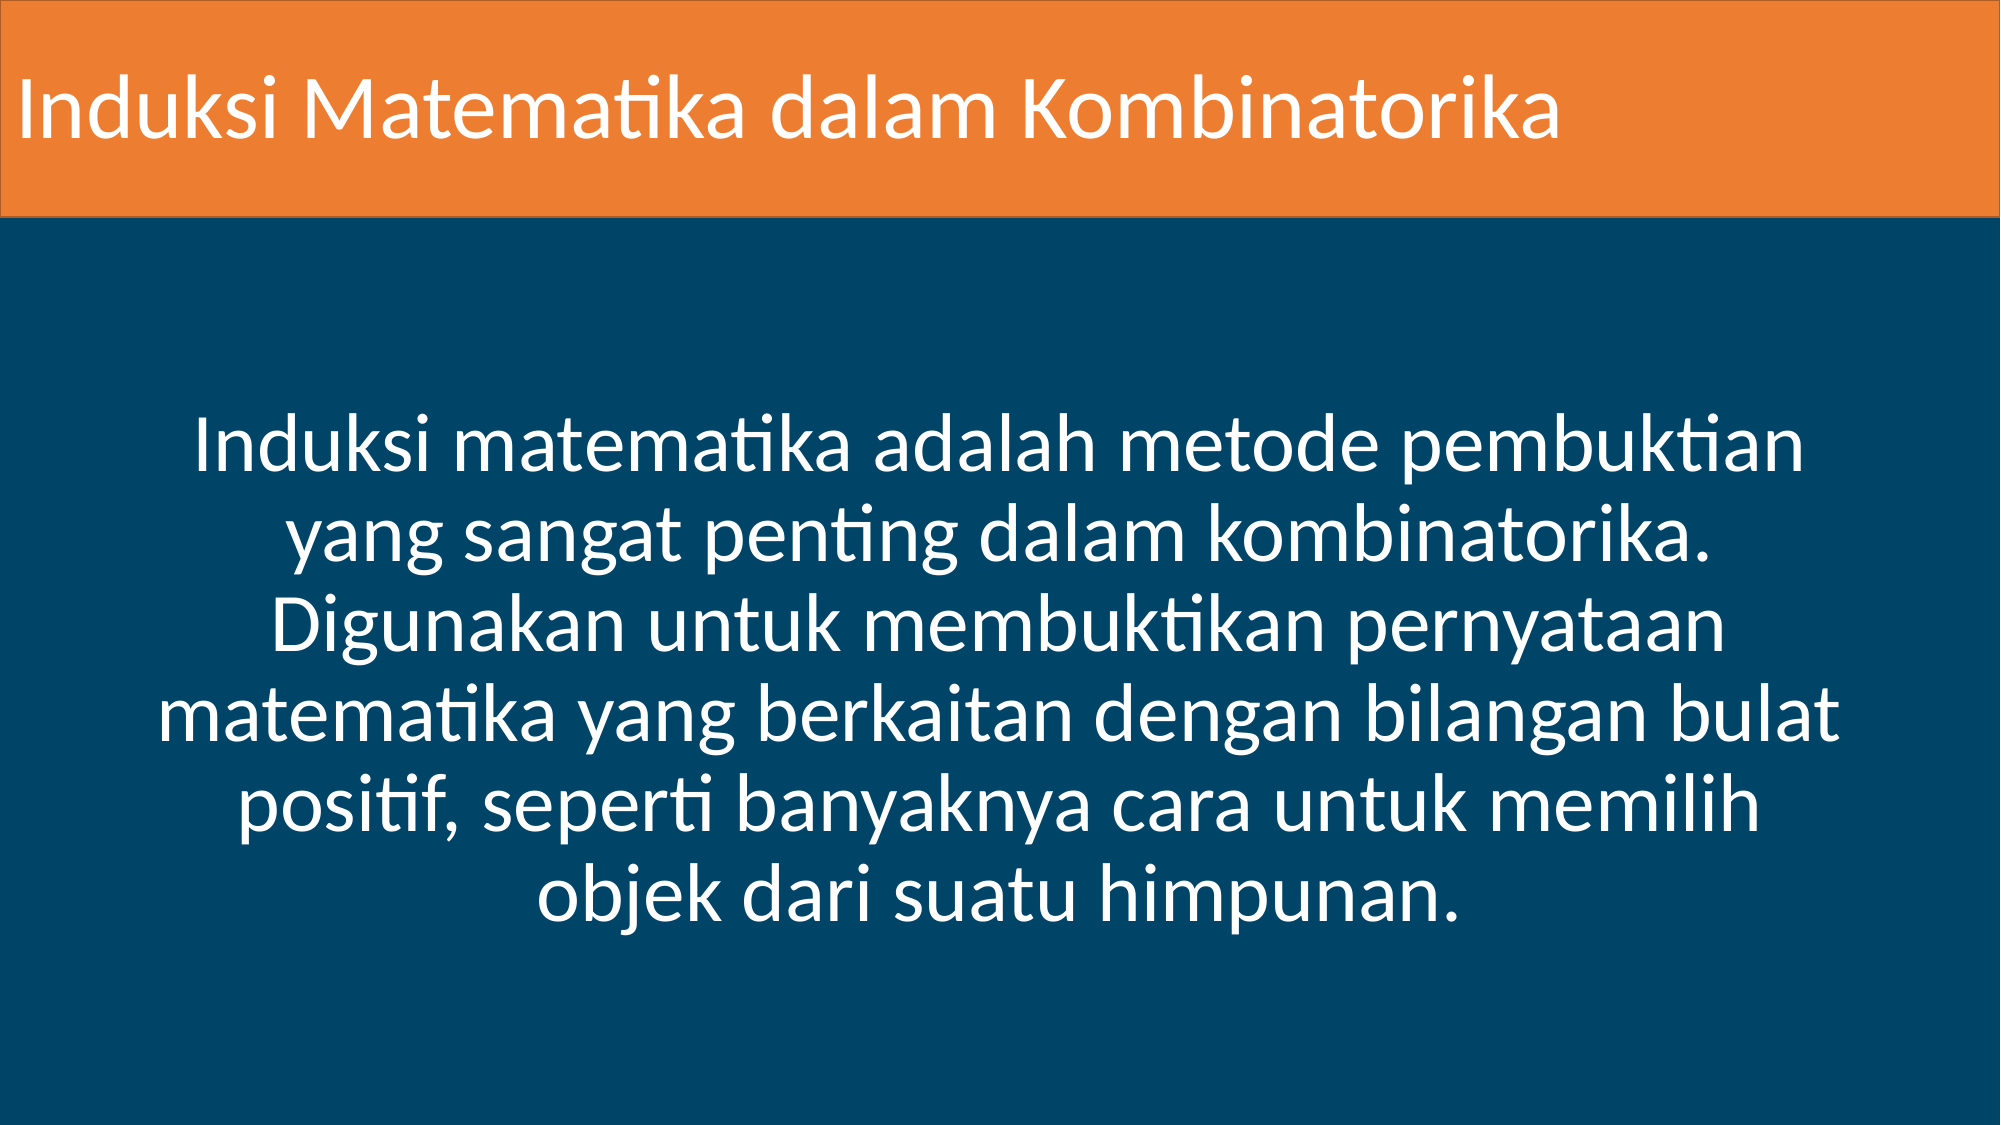

Induksi Matematika dalam Kombinatorika
Induksi matematika adalah metode pembuktian yang sangat penting dalam kombinatorika. Digunakan untuk membuktikan pernyataan matematika yang berkaitan dengan bilangan bulat positif, seperti banyaknya cara untuk memilih objek dari suatu himpunan.